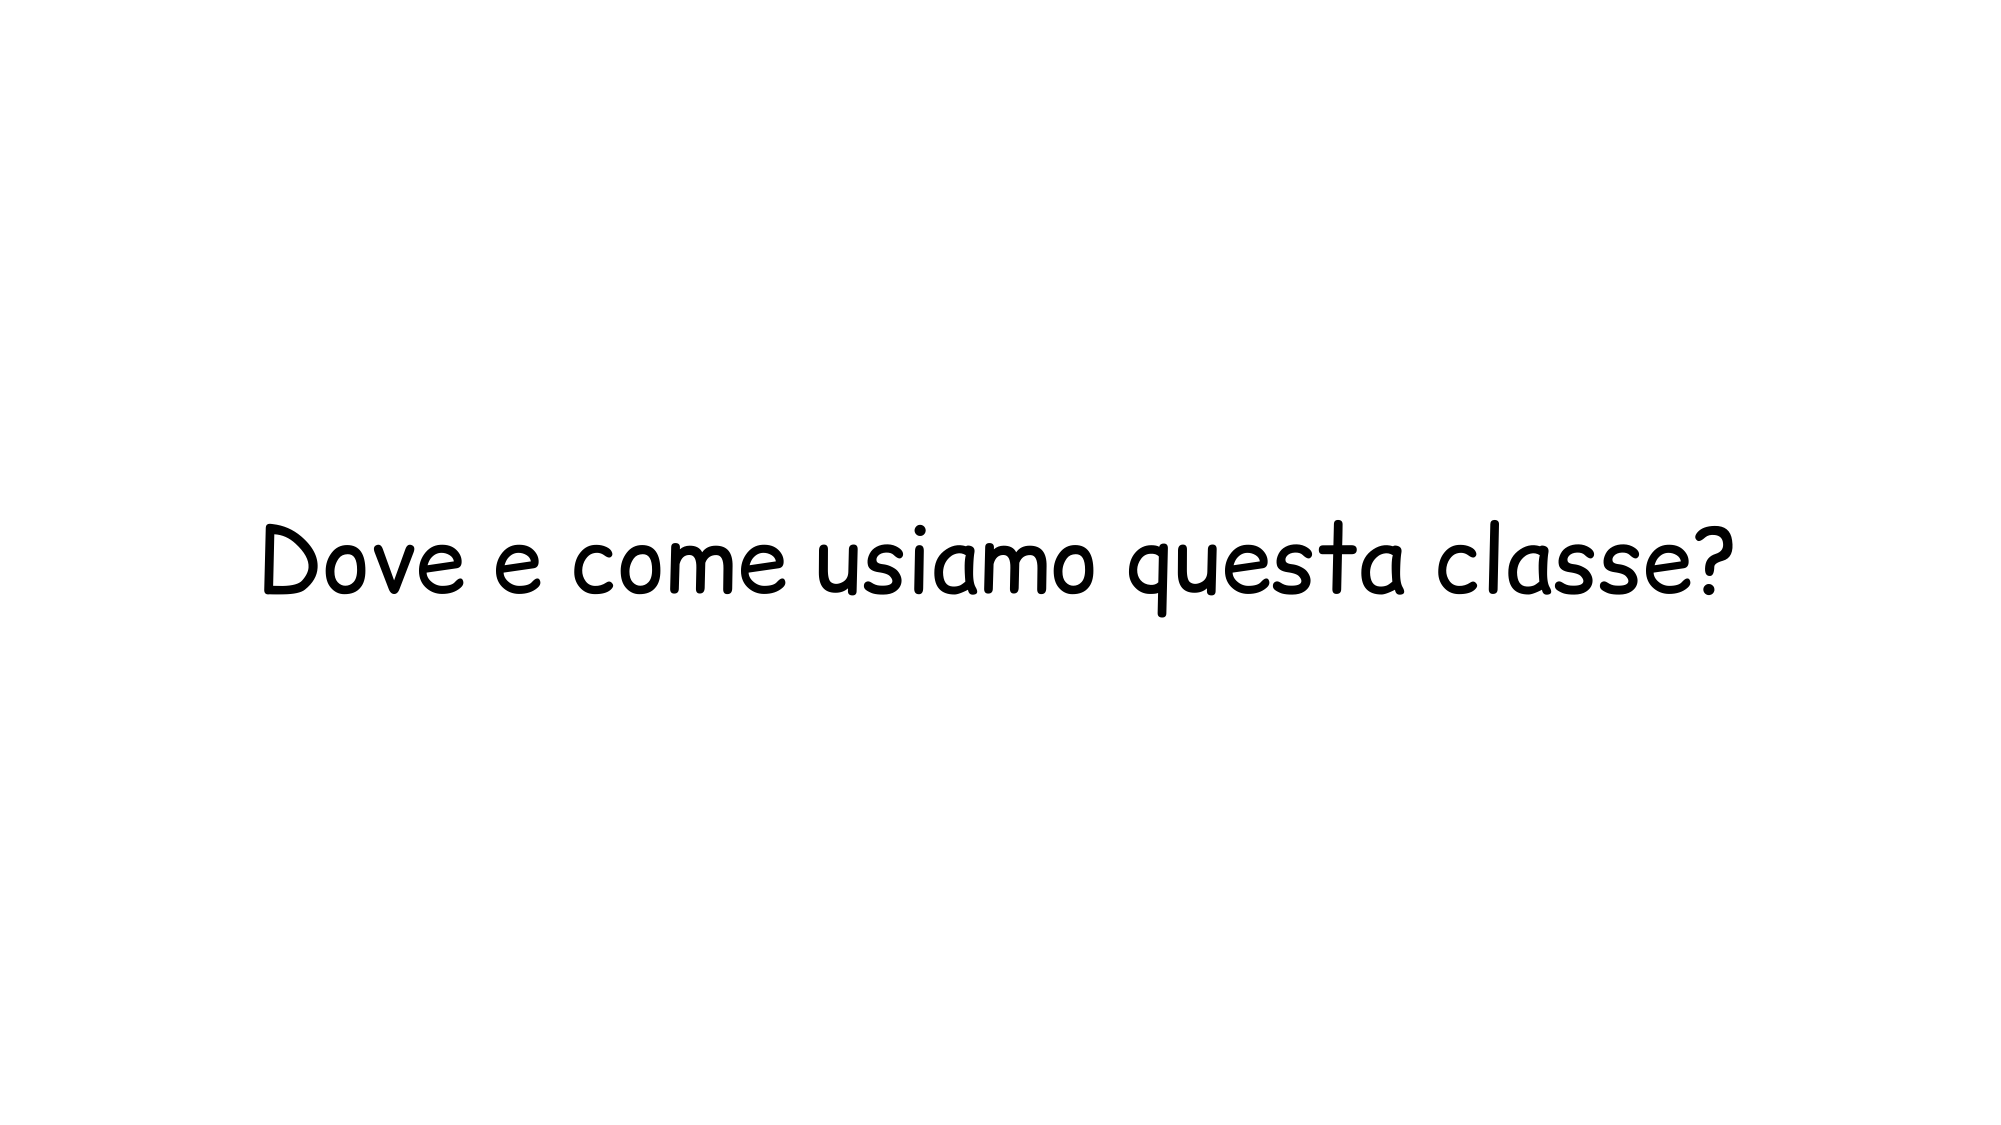

# Dove e come usiamo questa classe?